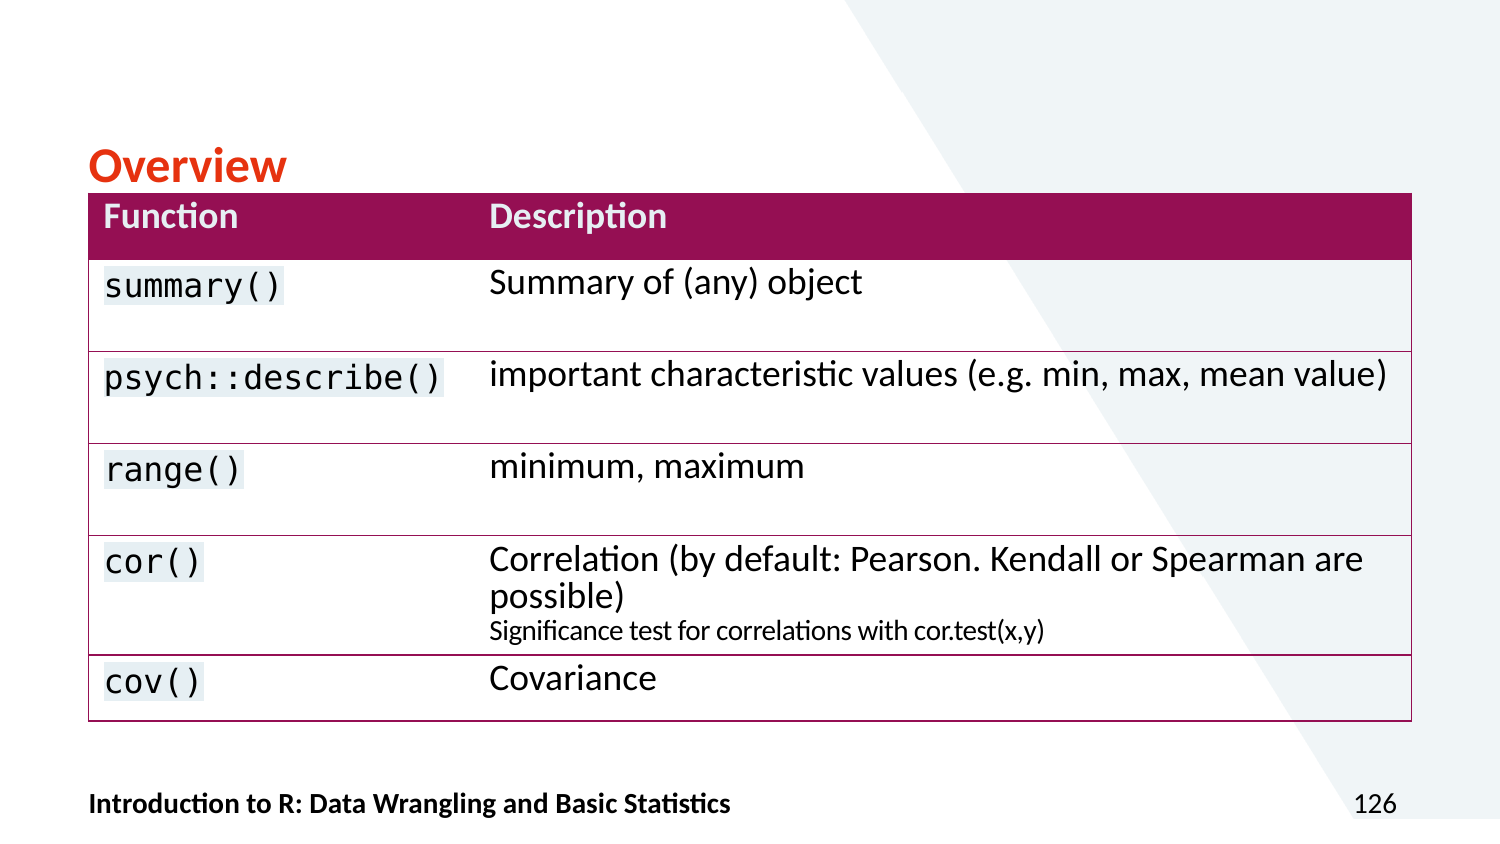

# Overview
| Function | Description |
| --- | --- |
| summary() | Summary of (any) object |
| psych::describe() | important characteristic values (e.g. min, max, mean value) |
| range() | minimum, maximum |
| cor() | Correlation (by default: Pearson. Kendall or Spearman are possible) Significance test for correlations with cor.test(x,y) |
| cov() | Covariance |
Introduction to R: Data Wrangling and Basic Statistics
126